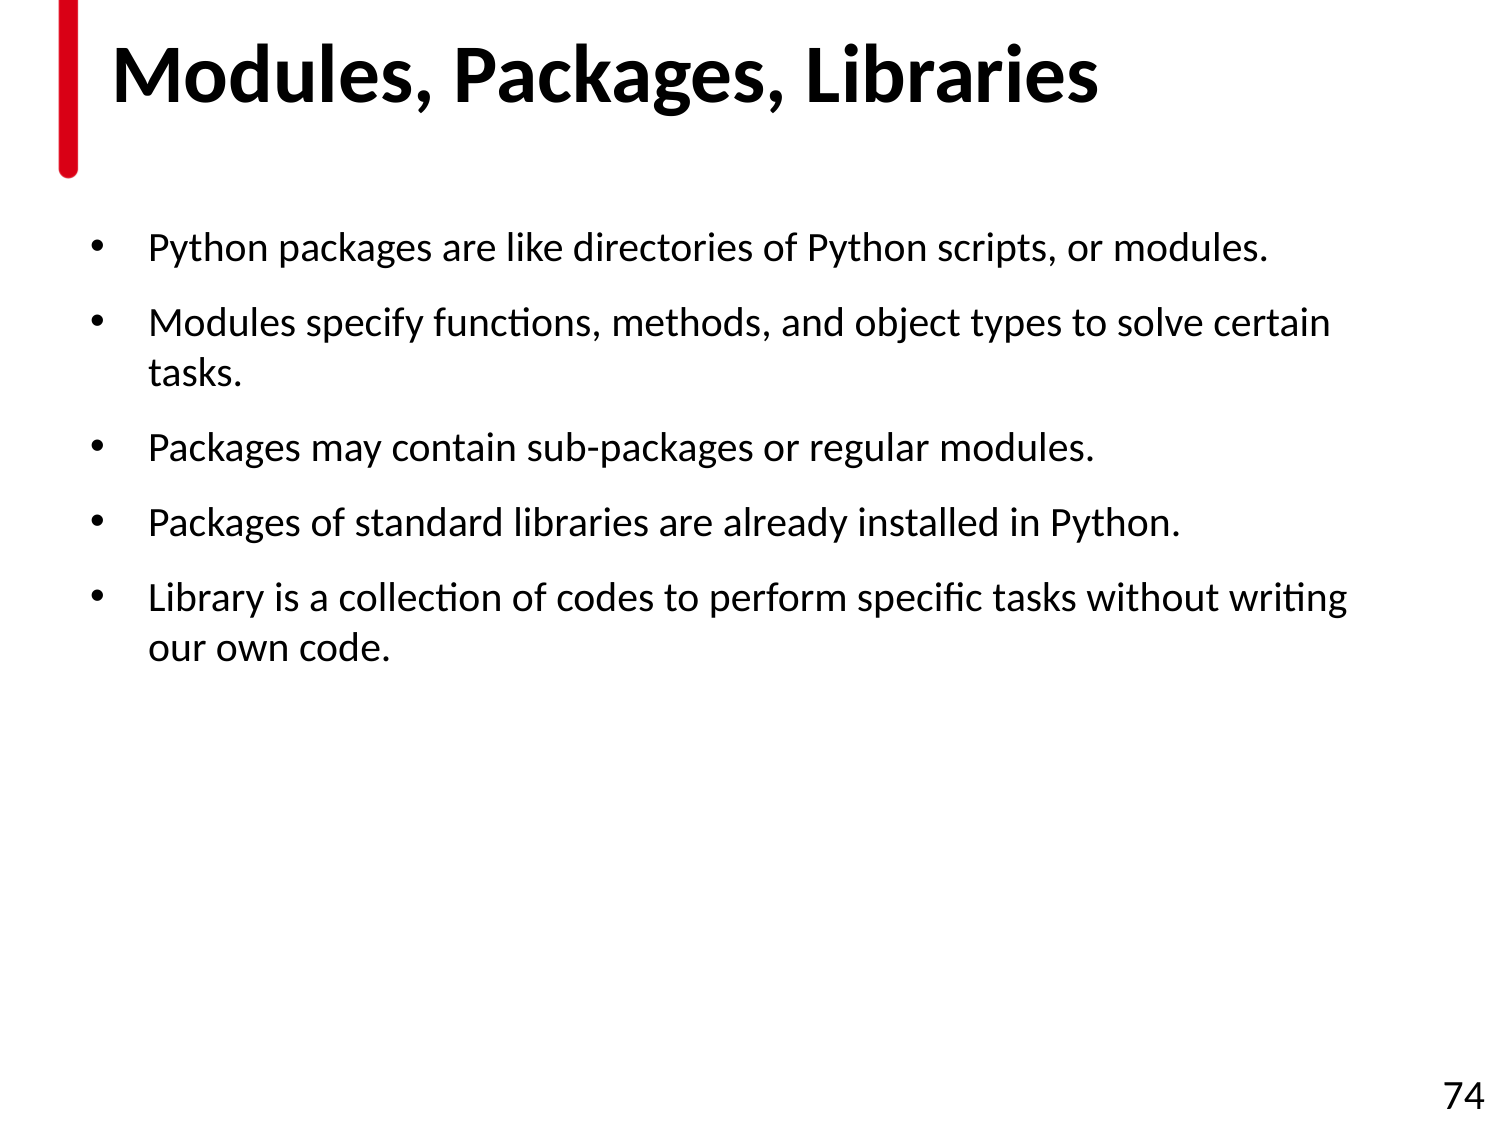

# Modules, Packages, Libraries
Python packages are like directories of Python scripts, or modules.
Modules specify functions, methods, and object types to solve certain tasks.
Packages may contain sub-packages or regular modules.
Packages of standard libraries are already installed in Python.
Library is a collection of codes to perform specific tasks without writing our own code.